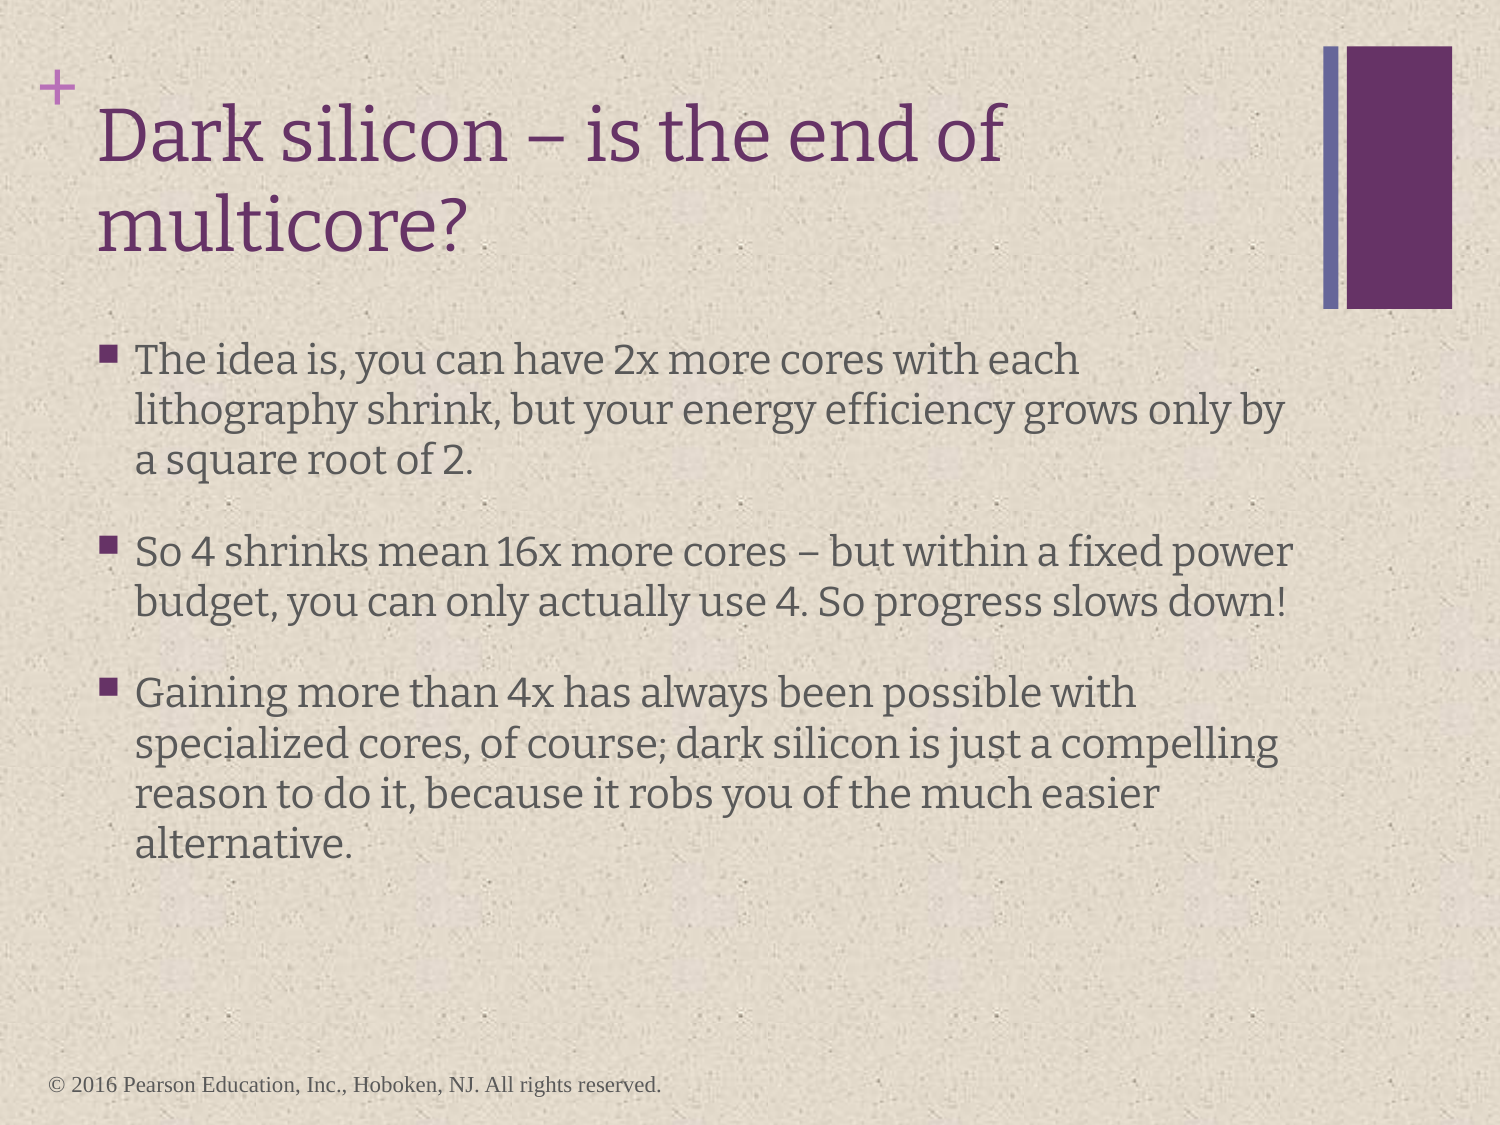

# Dark silicon – is the end of multicore?
The idea is, you can have 2x more cores with each lithography shrink, but your energy efficiency grows only by a square root of 2.
So 4 shrinks mean 16x more cores – but within a fixed power budget, you can only actually use 4. So progress slows down!
Gaining more than 4x has always been possible with specialized cores, of course; dark silicon is just a compelling reason to do it, because it robs you of the much easier alternative.
© 2016 Pearson Education, Inc., Hoboken, NJ. All rights reserved.